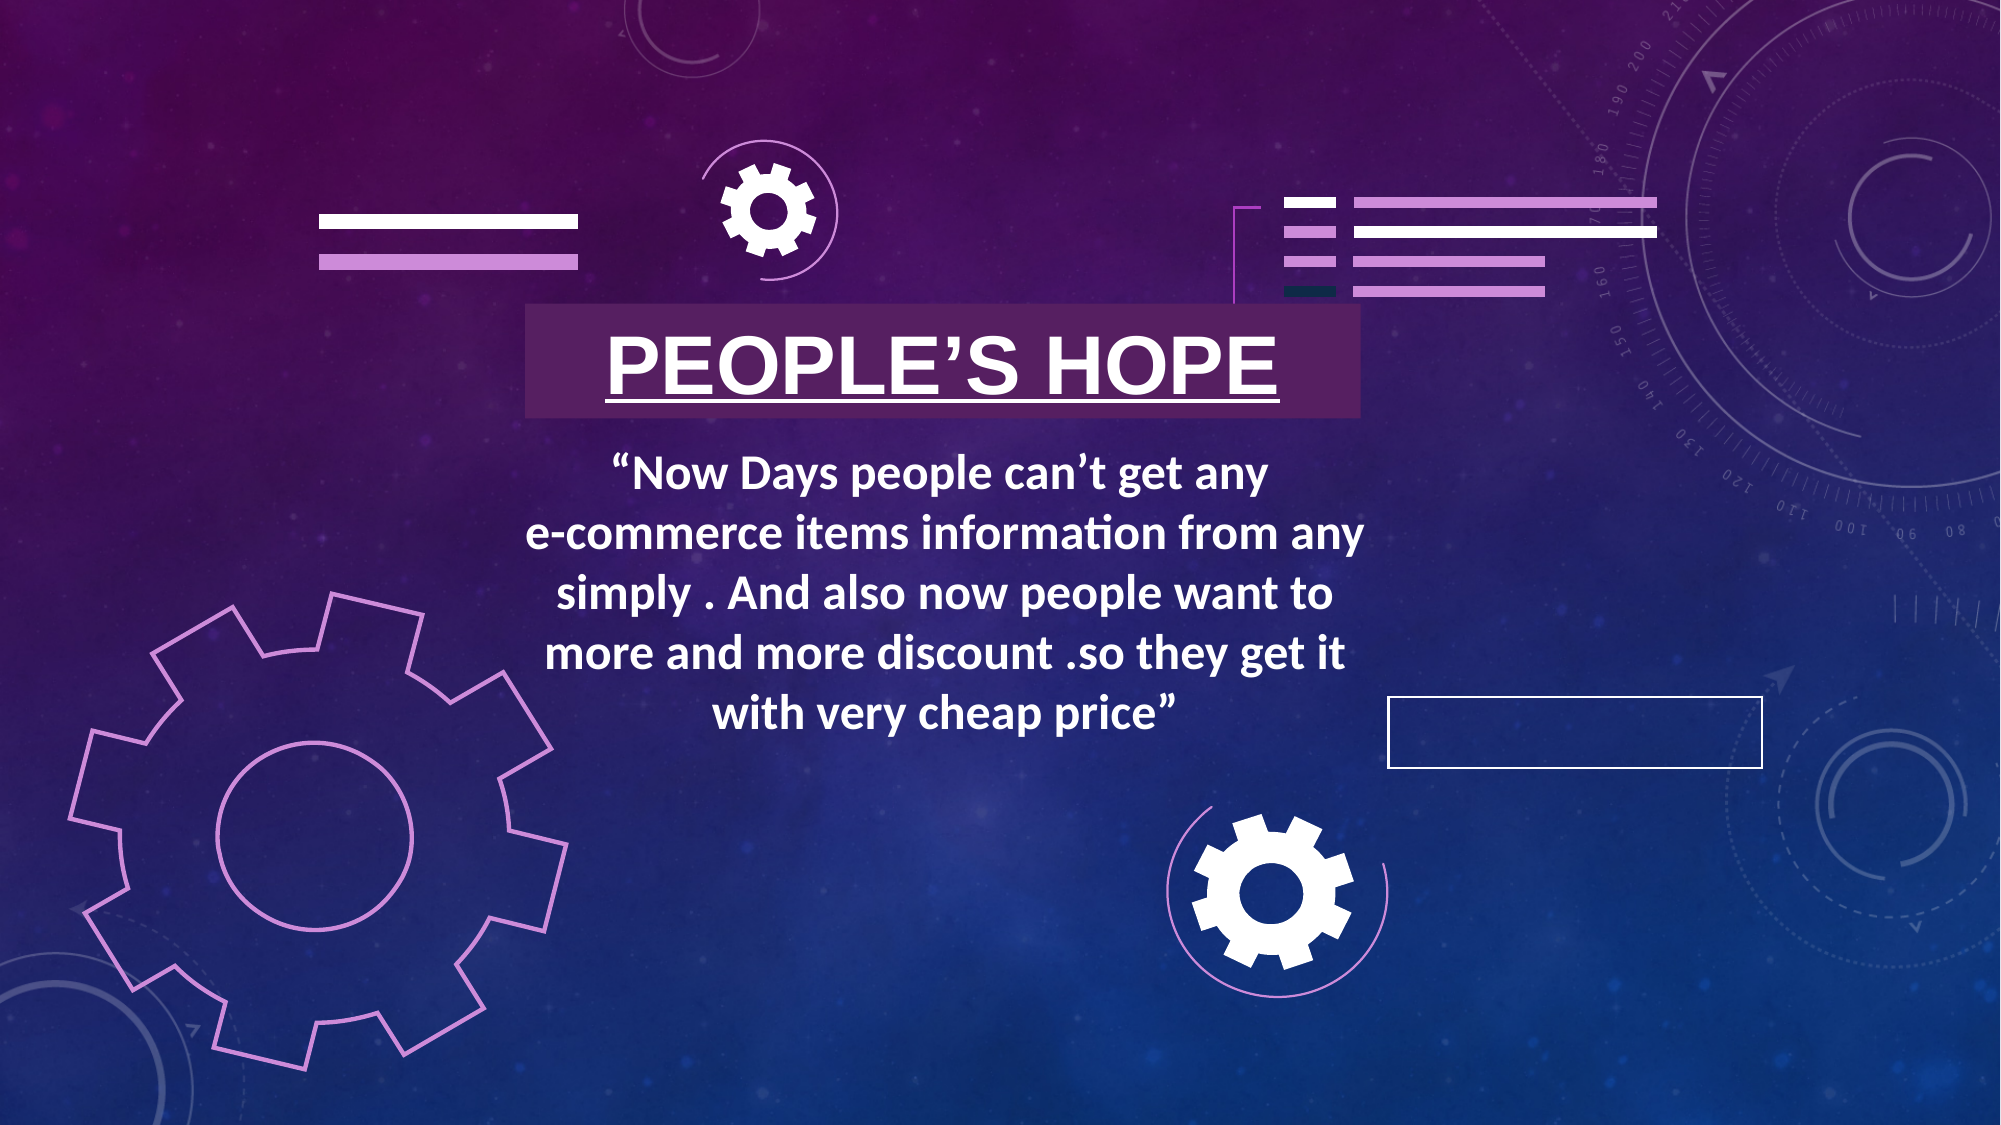

PEOPLE’S HOPE
“Now Days people can’t get any
e-commerce items information from any simply . And also now people want to more and more discount .so they get it with very cheap price”